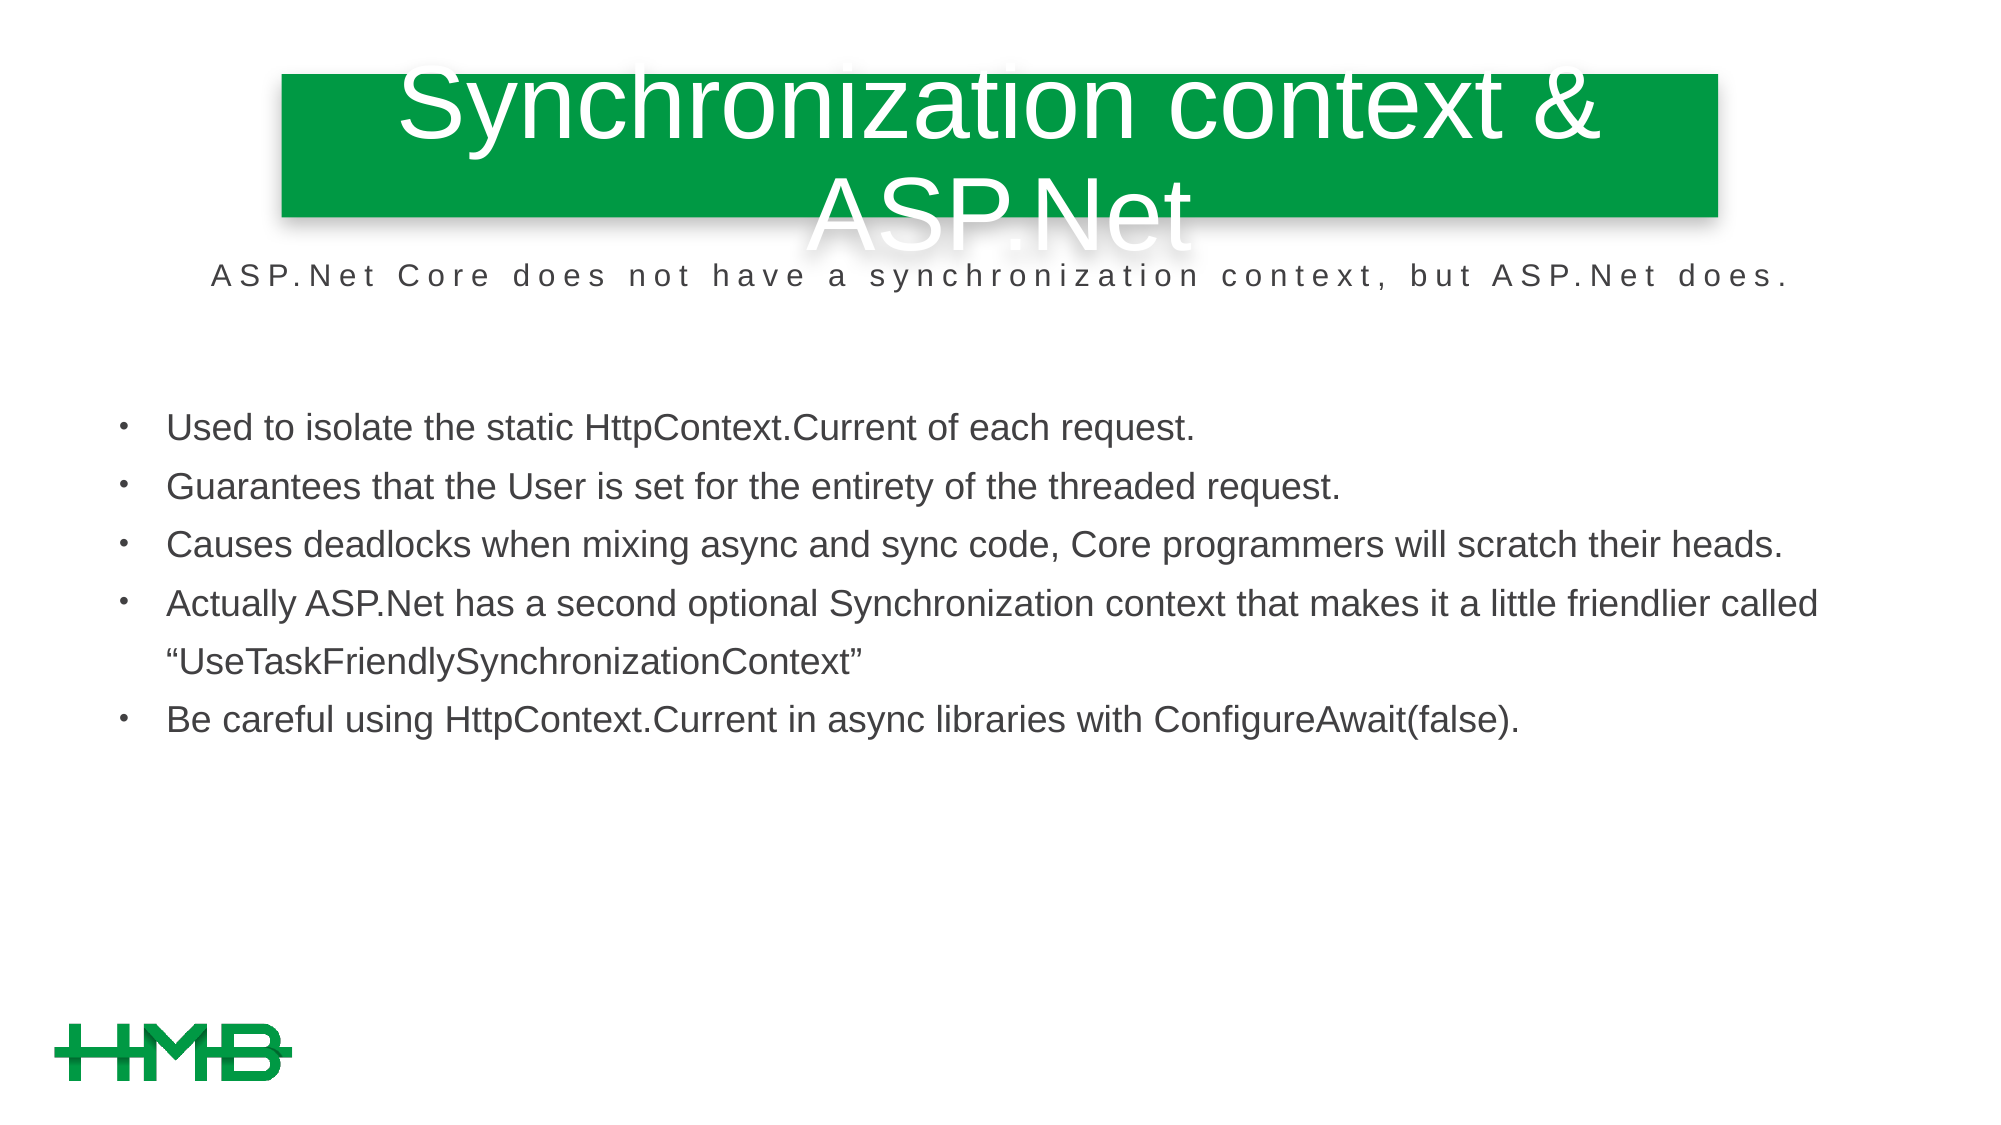

# Synchronization context & ASP.Net
ASP.Net Core does not have a synchronization context, but ASP.Net does.
Used to isolate the static HttpContext.Current of each request.
Guarantees that the User is set for the entirety of the threaded request.
Causes deadlocks when mixing async and sync code, Core programmers will scratch their heads.
Actually ASP.Net has a second optional Synchronization context that makes it a little friendlier called “UseTaskFriendlySynchronizationContext”
Be careful using HttpContext.Current in async libraries with ConfigureAwait(false).